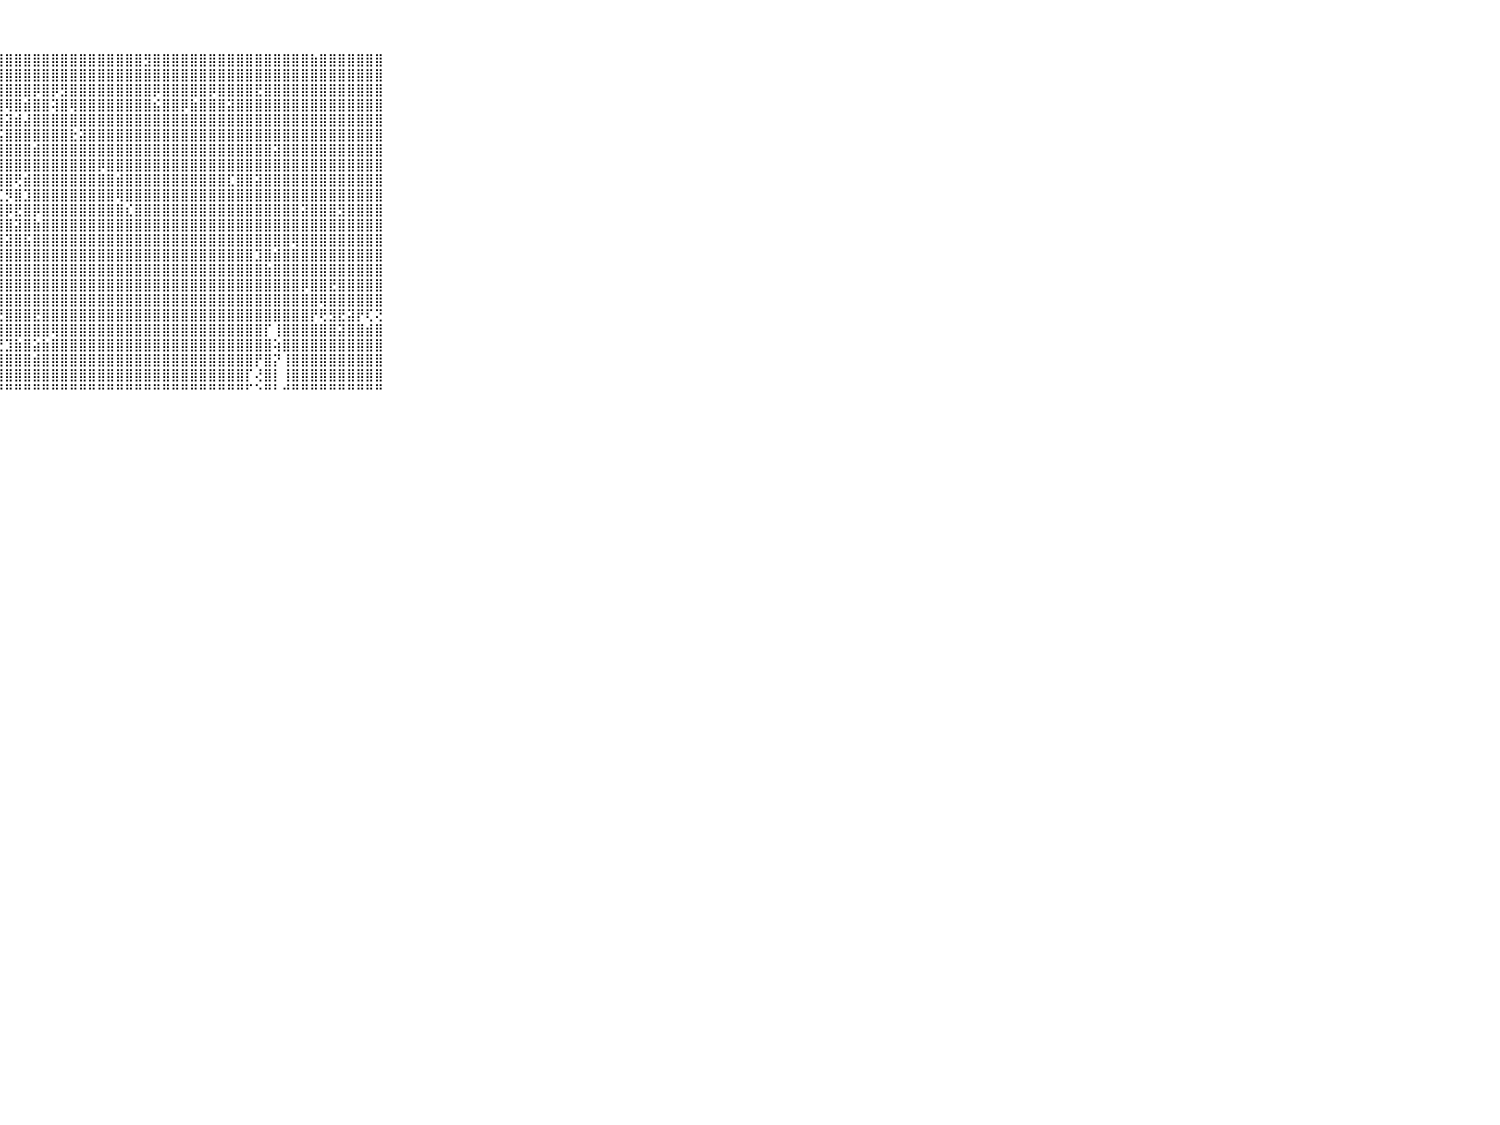

⠀⠀⠀⠀⠀⠀⠀⠀⠀⠀⠀⢸⣿⣧⣿⣯⣾⣿⣿⢿⣿⣿⣵⣽⣿⣿⣿⣿⣿⣿⣿⣿⣿⣿⣿⣿⣿⣿⣿⣿⣿⣿⣿⣻⣿⣿⣿⣿⣿⣿⣿⣿⣿⣿⣿⣿⣿⣿⣿⣿⣿⣷⣿⣿⣿⣿⣿⣿⣿⠀⠀⠀⠀⠀⠀⠀⠀⠀⠀⠀⠀
⠀⠀⠀⠀⠀⠀⠀⠀⠀⠀⠀⢸⣿⣿⣿⣿⣿⣿⣿⣿⣿⣿⣿⣿⣻⣿⣿⣿⣿⣿⣿⣿⣿⣿⣿⣿⣿⣿⣿⣿⣿⣿⣿⣿⣿⣿⣿⣿⣿⣿⣿⣿⣿⣿⣿⣿⣿⣿⣿⣿⣿⣿⣿⣿⣿⣿⣿⣿⣿⠀⠀⠀⠀⠀⠀⠀⠀⠀⠀⠀⠀
⠀⠀⠀⠀⠀⠀⠀⠀⠀⠀⠀⠸⢿⣿⡿⣿⢿⣿⣿⣿⣿⣿⣿⣻⣿⣿⣿⣿⣿⣿⣿⡿⣿⡿⣻⣿⣿⣿⣿⣿⣿⣿⣿⣿⡿⣿⣿⣿⣿⣿⡿⣿⣿⣿⣿⣟⣿⣿⣿⣿⣿⣿⣿⣿⣿⣿⣿⣿⣿⠀⠀⠀⠀⠀⠀⠀⠀⠀⠀⠀⠀
⠀⠀⠀⠀⠀⠀⠀⠀⠀⠀⠀⢰⣾⢿⣿⢳⣟⣿⣿⣿⣿⣿⣿⣿⣽⣿⣿⣿⢿⣿⣾⣿⣿⢽⣿⢿⣿⣿⣿⣿⣿⣿⣿⣿⣮⣿⣿⡿⣷⣿⣿⣿⣽⣿⣿⣿⣿⣿⣿⣿⣿⣿⣿⣿⣿⣿⣿⣿⣿⠀⠀⠀⠀⠀⠀⠀⠀⠀⠀⠀⠀
⠀⠀⠀⠀⠀⠀⠀⠀⠀⠀⠀⢸⣿⣿⣯⣷⣾⣿⣯⣿⣿⣿⣿⣿⣿⣿⣿⣿⣽⣾⣼⣿⣿⣿⣿⣿⣿⣿⣿⣿⣿⣿⣿⣿⣿⣿⣿⣿⣿⣿⣿⣿⣿⣿⣿⣿⣿⣿⣿⣿⣿⣿⣿⣿⣿⣿⣿⣿⣿⠀⠀⠀⠀⠀⠀⠀⠀⠀⠀⠀⠀
⠀⠀⠀⠀⠀⠀⠀⠀⠀⠀⠀⠸⢿⣿⣵⣿⣿⣿⣿⣝⣹⣿⣿⢿⣿⣿⡿⣯⣿⣿⣿⣿⣿⣿⣿⣗⣽⣿⣿⣿⣿⣿⣿⣿⣿⣿⣿⣿⣿⣿⣿⣿⣿⣿⣿⣿⣿⣿⣿⣿⣿⣿⣿⣿⣿⣿⣿⣿⣿⠀⠀⠀⠀⠀⠀⠀⠀⠀⠀⠀⠀
⠀⠀⠀⠀⠀⠀⠀⠀⠀⠀⠀⢸⣻⣿⣿⣿⣣⣿⣿⣻⣿⣱⣟⣟⣿⣿⣷⢿⣿⣿⣿⣾⣿⣿⣿⣿⣿⣿⣿⣿⣿⣿⣿⣿⣿⣿⣿⣿⣿⣿⣿⣿⣿⣿⣿⣿⣿⣽⣿⣿⣿⣿⣿⣿⣿⣿⣿⣿⣿⠀⠀⠀⠀⠀⠀⠀⠀⠀⠀⠀⠀
⠀⠀⠀⠀⠀⠀⠀⠀⠀⠀⠀⢸⣾⣿⣿⣿⣿⣿⣿⣿⣿⣿⣿⣿⣿⣿⣿⣿⣿⣿⣿⣿⣿⣿⣿⣿⣿⣿⡿⣿⣿⣿⣿⣿⣿⣿⣿⣿⣿⣿⣿⣿⣿⣿⣿⣿⣿⣿⣿⣿⣿⣿⣿⣿⣿⣿⣿⣿⣿⠀⠀⠀⠀⠀⠀⠀⠀⠀⠀⠀⠀
⠀⠀⠀⠀⠀⠀⠀⠀⠀⠀⠀⢸⣿⣿⣿⣿⣿⣿⣟⣿⣿⣿⣿⢿⣳⡝⢻⣿⣿⢟⣾⣿⣿⣿⣿⣿⣿⣿⣿⣿⣾⣿⣿⣿⣿⣿⣿⣿⣿⣿⣿⣿⣏⣿⣿⣽⣿⣿⣿⣿⣿⣿⣿⣿⣿⣿⣿⣿⣿⠀⠀⠀⠀⠀⠀⠀⠀⠀⠀⠀⠀
⠀⠀⠀⠀⠀⠀⠀⠀⠀⠀⠀⢸⣿⣿⣿⣿⣿⣿⣿⣿⣿⣿⣽⢿⣻⡿⣷⣏⡻⣿⣹⣿⣿⣿⣿⣿⣿⣿⣿⣿⢿⣿⣿⣿⣿⣿⣿⣿⣿⣿⣿⣿⣿⣿⣿⣿⣿⣿⣿⣿⣿⣿⣿⣿⣿⣿⣿⣿⣿⠀⠀⠀⠀⠀⠀⠀⠀⠀⠀⠀⠀
⠀⠀⠀⠀⠀⠀⠀⠀⠀⠀⠀⢸⣿⣿⣿⣿⣿⣿⣿⣿⣿⣿⣿⣿⣿⣿⣿⢿⡿⣟⣿⡿⣿⣿⣿⣿⣿⣿⣿⣿⣿⣎⣿⣿⣿⣿⣿⣿⣿⣿⣿⣿⣿⣿⣿⣿⣿⣿⣿⣿⣽⣿⣿⣿⣻⣿⣿⣿⣿⠀⠀⠀⠀⠀⠀⠀⠀⠀⠀⠀⠀
⠀⠀⠀⠀⠀⠀⠀⠀⠀⠀⠀⠁⢻⣿⣯⣿⢿⣿⣿⣿⣿⣿⣿⣿⣯⣿⣿⣼⣿⣽⣿⣷⣿⣿⣿⣿⣿⣿⣿⣿⣿⣿⣿⣿⣿⣿⣿⣿⣿⣿⣿⣿⣿⣿⣿⣿⣿⣿⣿⣿⣿⣿⣿⣿⣿⣿⣿⣿⣿⠀⠀⠀⠀⠀⠀⠀⠀⠀⠀⠀⠀
⠀⠀⠀⠀⠀⠀⠀⠀⠀⠀⠀⠀⢜⢜⢿⣿⣿⣿⣿⣿⣿⣿⣿⣿⣿⣿⣿⣿⣽⣿⣯⣿⣿⣿⣿⣿⣿⣿⣿⣿⣿⣿⣿⣿⣿⣿⣿⣿⣿⣿⣿⣿⣿⣿⣿⣿⣿⣿⣿⢿⣿⣿⣿⣿⣿⣿⣿⣿⣿⠀⠀⠀⠀⠀⠀⠀⠀⠀⠀⠀⠀
⠀⠀⠀⠀⠀⠀⠀⠀⠀⠀⠀⠕⢕⢕⢕⢿⢿⣿⣿⣿⣿⣿⡿⣿⣿⣿⣿⣿⣿⣿⣿⣿⣿⣿⣿⣿⣿⣿⣿⣿⣿⣿⣿⣿⣿⣿⣿⣿⣿⣿⣿⣿⣿⣿⣿⣹⣿⣾⣿⣿⣿⣿⣿⣿⣿⣿⣿⣿⣿⠀⠀⠀⠀⠀⠀⠀⠀⠀⠀⠀⠀
⠀⠀⠀⠀⠀⠀⠀⠀⠀⠀⠀⠀⢕⢕⢕⢕⢕⢟⣇⢸⣿⣿⡼⣻⣿⣿⣿⣿⣿⣿⣿⣿⣿⣿⣿⣿⣿⣿⣿⣿⣿⣿⣿⣿⣿⣿⣿⣿⣿⣿⣿⣿⣿⣿⣿⣿⣷⣿⣿⣿⣿⣿⣿⣿⣿⣿⣿⣿⣿⠀⠀⠀⠀⠀⠀⠀⠀⠀⠀⠀⠀
⠀⠀⠀⠀⠀⠀⠀⠀⠀⠀⠀⠀⢕⢕⢱⣕⣧⣳⢟⢕⣽⣿⣷⣿⣿⣿⣿⣿⣿⣿⣿⣿⣿⣿⣿⣿⣿⣿⣿⣿⣿⣿⣿⣿⣿⣿⣿⣿⣿⣿⣿⣿⣿⣿⣿⣿⣿⣿⣿⣿⡿⣿⣿⣟⣿⣿⣿⣿⣿⠀⠀⠀⠀⠀⠀⠀⠀⠀⠀⠀⠀
⠀⠀⠀⠀⠀⠀⠀⠀⠀⠀⠀⠀⢕⢱⣿⣿⣿⣿⣿⣿⣿⣿⣿⣿⣿⣿⣿⣿⣿⣿⣿⣿⣿⣿⣿⣿⣿⣿⣿⣿⣿⣿⣿⣿⣿⣿⣿⣿⣿⣿⣿⣿⣿⣿⣿⣿⣿⣿⣿⣿⣿⣿⢿⣿⣿⣿⣿⣿⣿⠀⠀⠀⠀⠀⠀⠀⠀⠀⠀⠀⠀
⠀⠀⠀⠀⠀⠀⠀⠀⠀⠀⠀⠀⠀⢕⣸⣿⣿⣿⣿⣿⣿⣿⣿⣿⣿⣿⣿⣟⣿⣿⣿⣟⣿⣿⣿⣿⣿⣿⣿⣿⣿⣿⣿⣿⣿⣿⣿⣿⣿⣿⣿⣿⣿⣿⣿⣿⣿⣿⣿⣿⣿⡟⢟⣻⣟⣽⡟⢏⢝⠀⠀⠀⠀⠀⠀⠀⠀⠀⠀⠀⠀
⠀⠀⠀⠀⠀⠀⠀⠀⠀⠀⠀⠀⢰⣾⣿⣿⣿⣝⣟⢿⣿⣿⣿⣿⣿⣿⣿⣿⣿⣿⣿⣿⣿⢿⣿⣿⣿⣿⣿⣿⣿⣿⣿⣿⣿⣿⣿⣿⣿⣿⣿⣿⣿⣿⣿⣿⡏⢸⣿⣿⣿⣿⣿⣿⣽⣿⣿⣾⣿⠀⠀⠀⠀⠀⠀⠀⠀⠀⠀⠀⠀
⠀⠀⠀⠀⠀⠀⠀⠀⠀⠀⠀⠀⢸⣿⣿⣿⣿⣷⢝⢿⢿⢿⢿⢽⢹⣿⣿⣝⣹⣷⣿⣵⣷⣿⣿⣿⣿⣿⣿⣿⣿⣿⣿⣿⣿⣿⣿⣿⣿⣿⣿⣿⣿⣿⣿⣿⣿⢵⣿⣿⣿⣿⣿⣿⣿⣿⣿⣿⣿⠀⠀⠀⠀⠀⠀⠀⠀⠀⠀⠀⠀
⠀⠀⠀⠀⠀⠀⠀⠀⠀⠀⠀⠀⠀⢹⣿⣿⣿⣿⣧⡜⢕⢕⢕⡕⡕⡾⣿⣿⣿⣿⣿⣾⣿⣿⣿⣿⣿⣿⣿⣿⣿⣿⣿⣿⣿⣿⣿⣿⣿⣿⣿⣿⣿⣿⣿⡟⣿⡝⢸⣿⣿⣿⣿⣿⣿⣿⣿⣿⣿⠀⠀⠀⠀⠀⠀⠀⠀⠀⠀⠀⠀
⠀⠀⠀⠀⠀⠀⠀⠀⠀⠀⠀⠀⢕⢕⢜⢻⣿⣿⣿⣿⡱⢕⢇⢝⢕⢗⣸⣿⣿⣿⣿⣿⣿⣿⣿⣿⣿⣿⣿⣿⣿⣿⣿⣿⣿⣿⣿⣿⣿⣿⣿⣿⣿⣿⡏⢜⣿⡇⢸⣿⣿⣿⣿⣿⣿⣿⣿⣿⣿⠀⠀⠀⠀⠀⠀⠀⠀⠀⠀⠀⠀
⠀⠀⠀⠀⠀⠀⠀⠀⠀⠀⠀⠀⠑⠑⠑⠑⠙⠛⠛⠛⠛⠃⠘⠛⠑⠘⠛⠛⠛⠛⠛⠛⠛⠛⠛⠛⠛⠛⠛⠛⠛⠛⠛⠛⠛⠛⠛⠛⠛⠛⠛⠛⠛⠛⠋⠑⠛⠃⠚⠛⠛⠛⠛⠛⠛⠛⠛⠛⠛⠀⠀⠀⠀⠀⠀⠀⠀⠀⠀⠀⠀